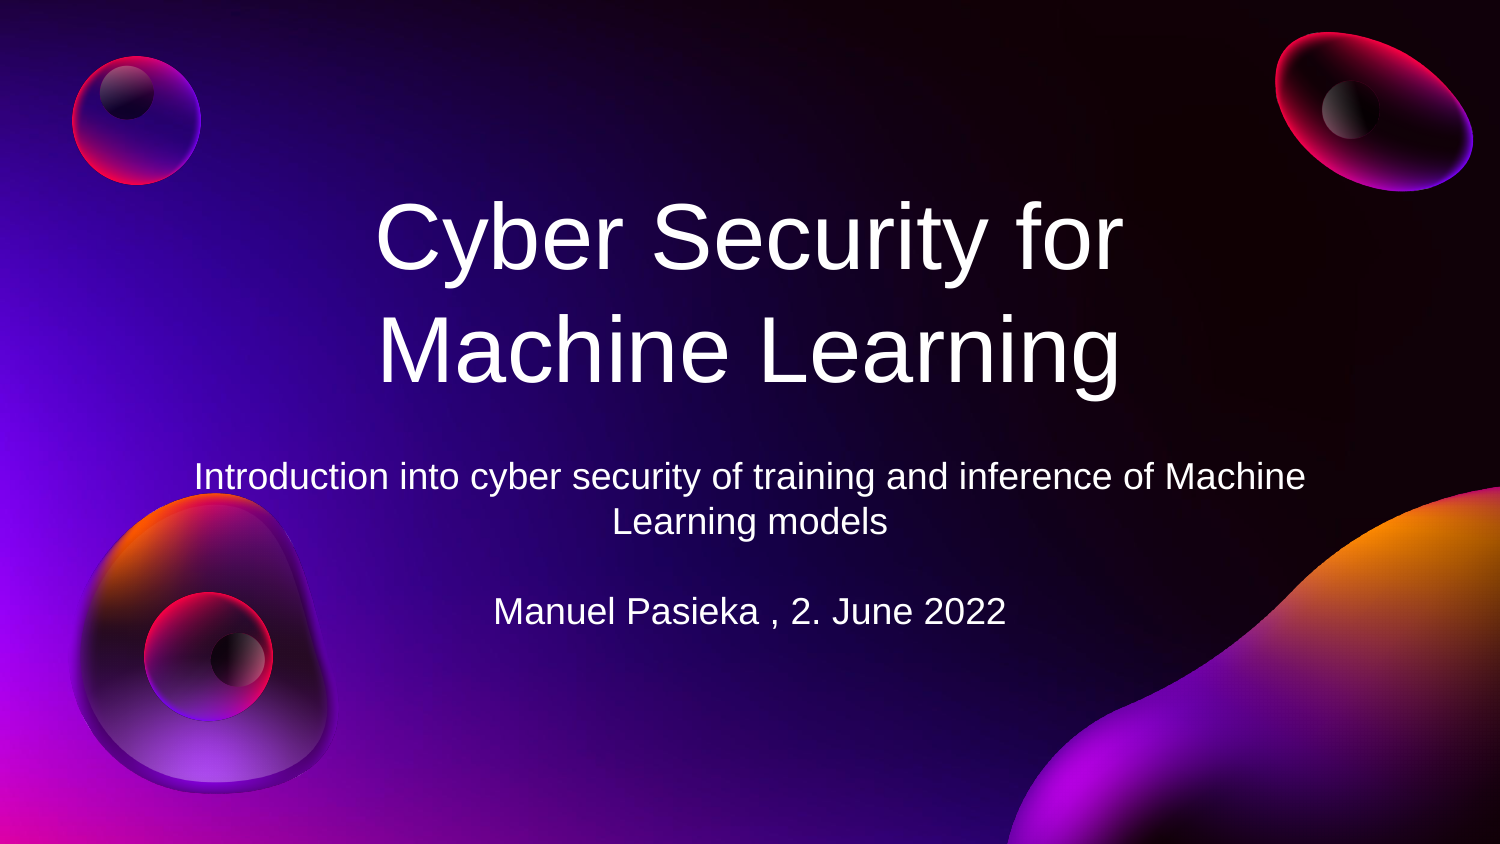

# Cyber Security for Machine Learning
Introduction into cyber security of training and inference of Machine Learning models

Manuel Pasieka , 2. June 2022